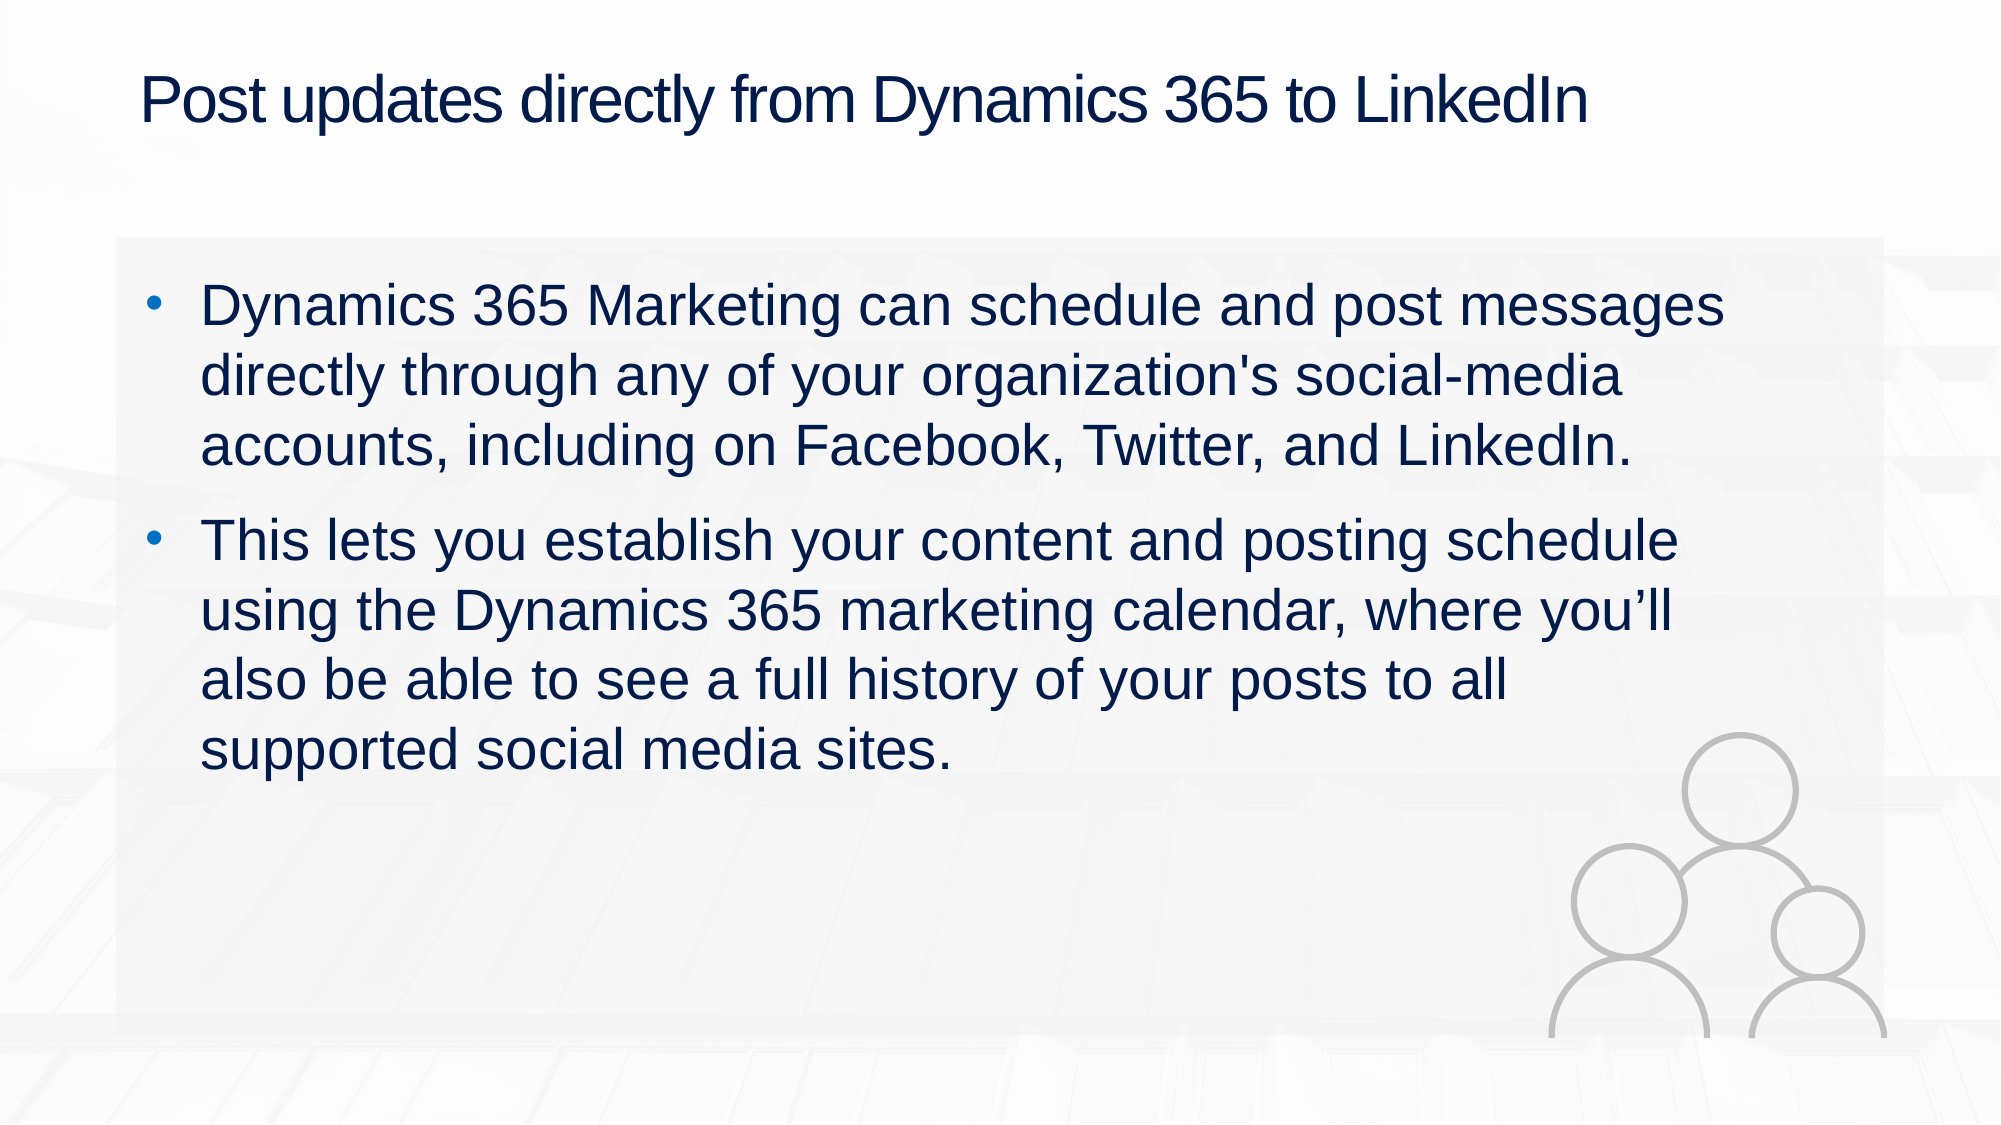

# Post updates directly from Dynamics 365 to LinkedIn
Dynamics 365 Marketing can schedule and post messages
directly through any of your organization's social-media
accounts, including on Facebook, Twitter, and LinkedIn.
This lets you establish your content and posting schedule
using the Dynamics 365 marketing calendar, where you’ll
also be able to see a full history of your posts to all
supported social media sites.